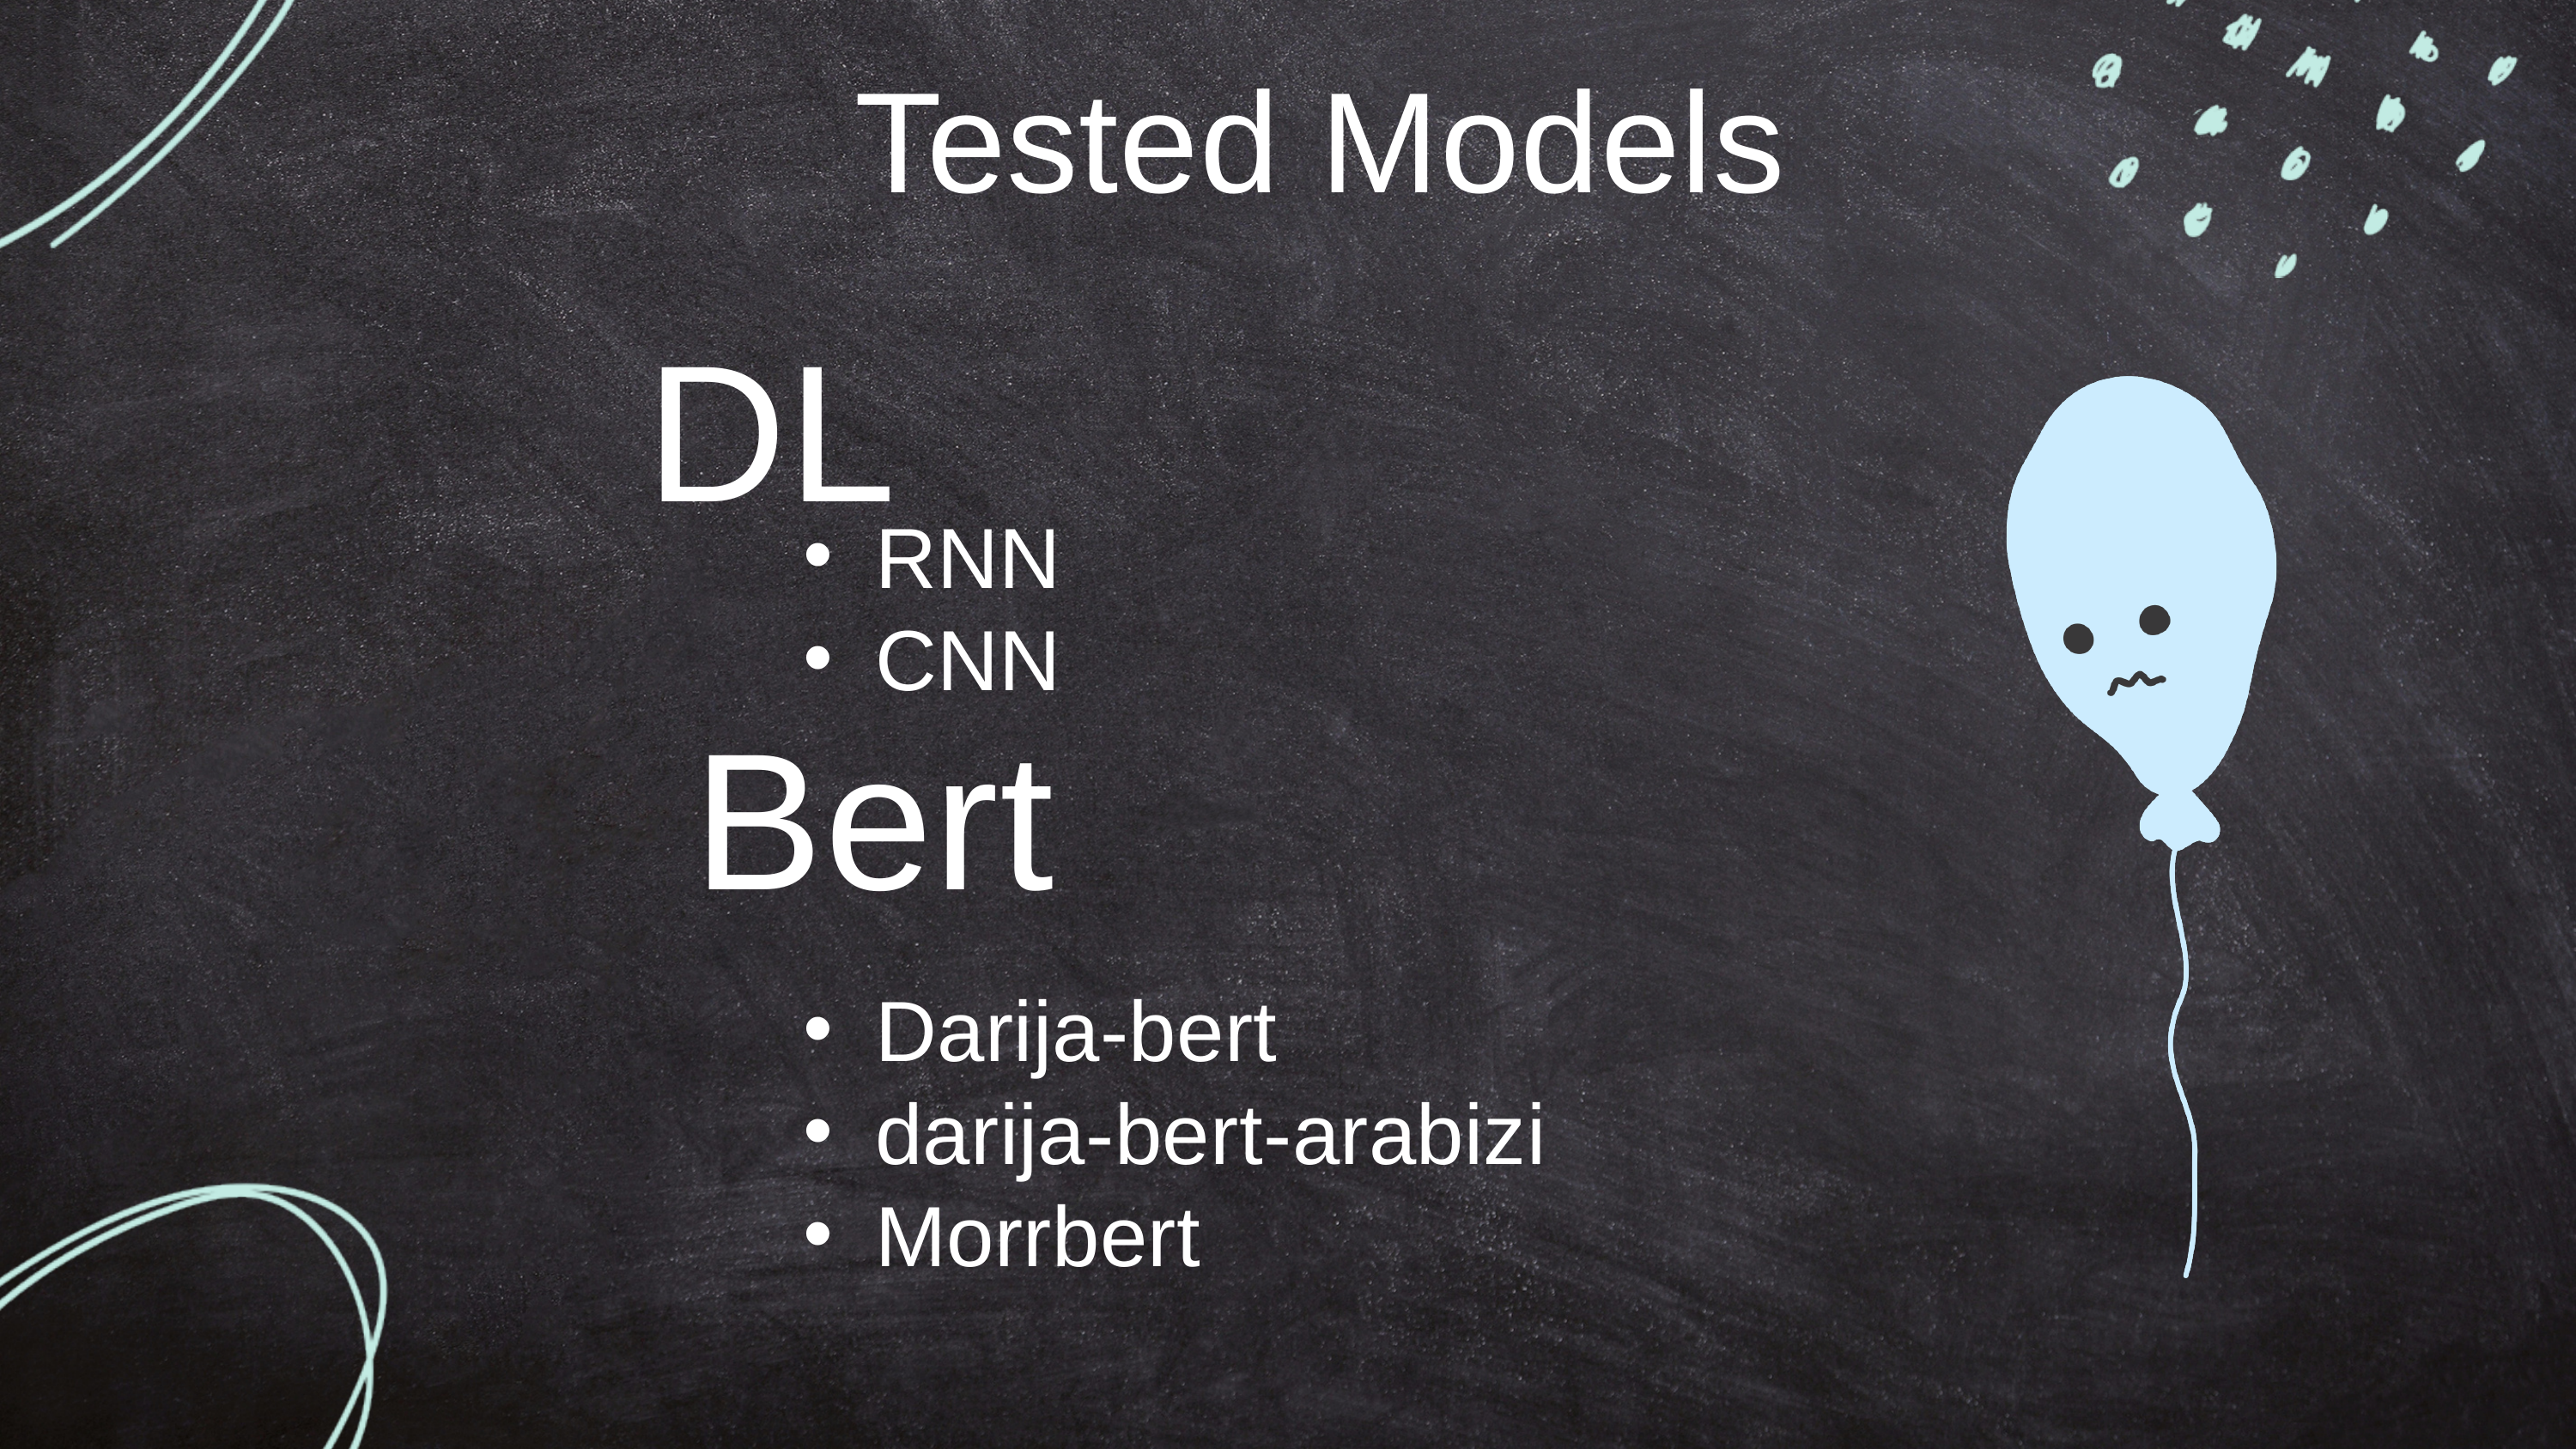

Tested Models
DL

RNN
CNN
Bert
Darija-bert
darija-bert-arabizi
Morrbert